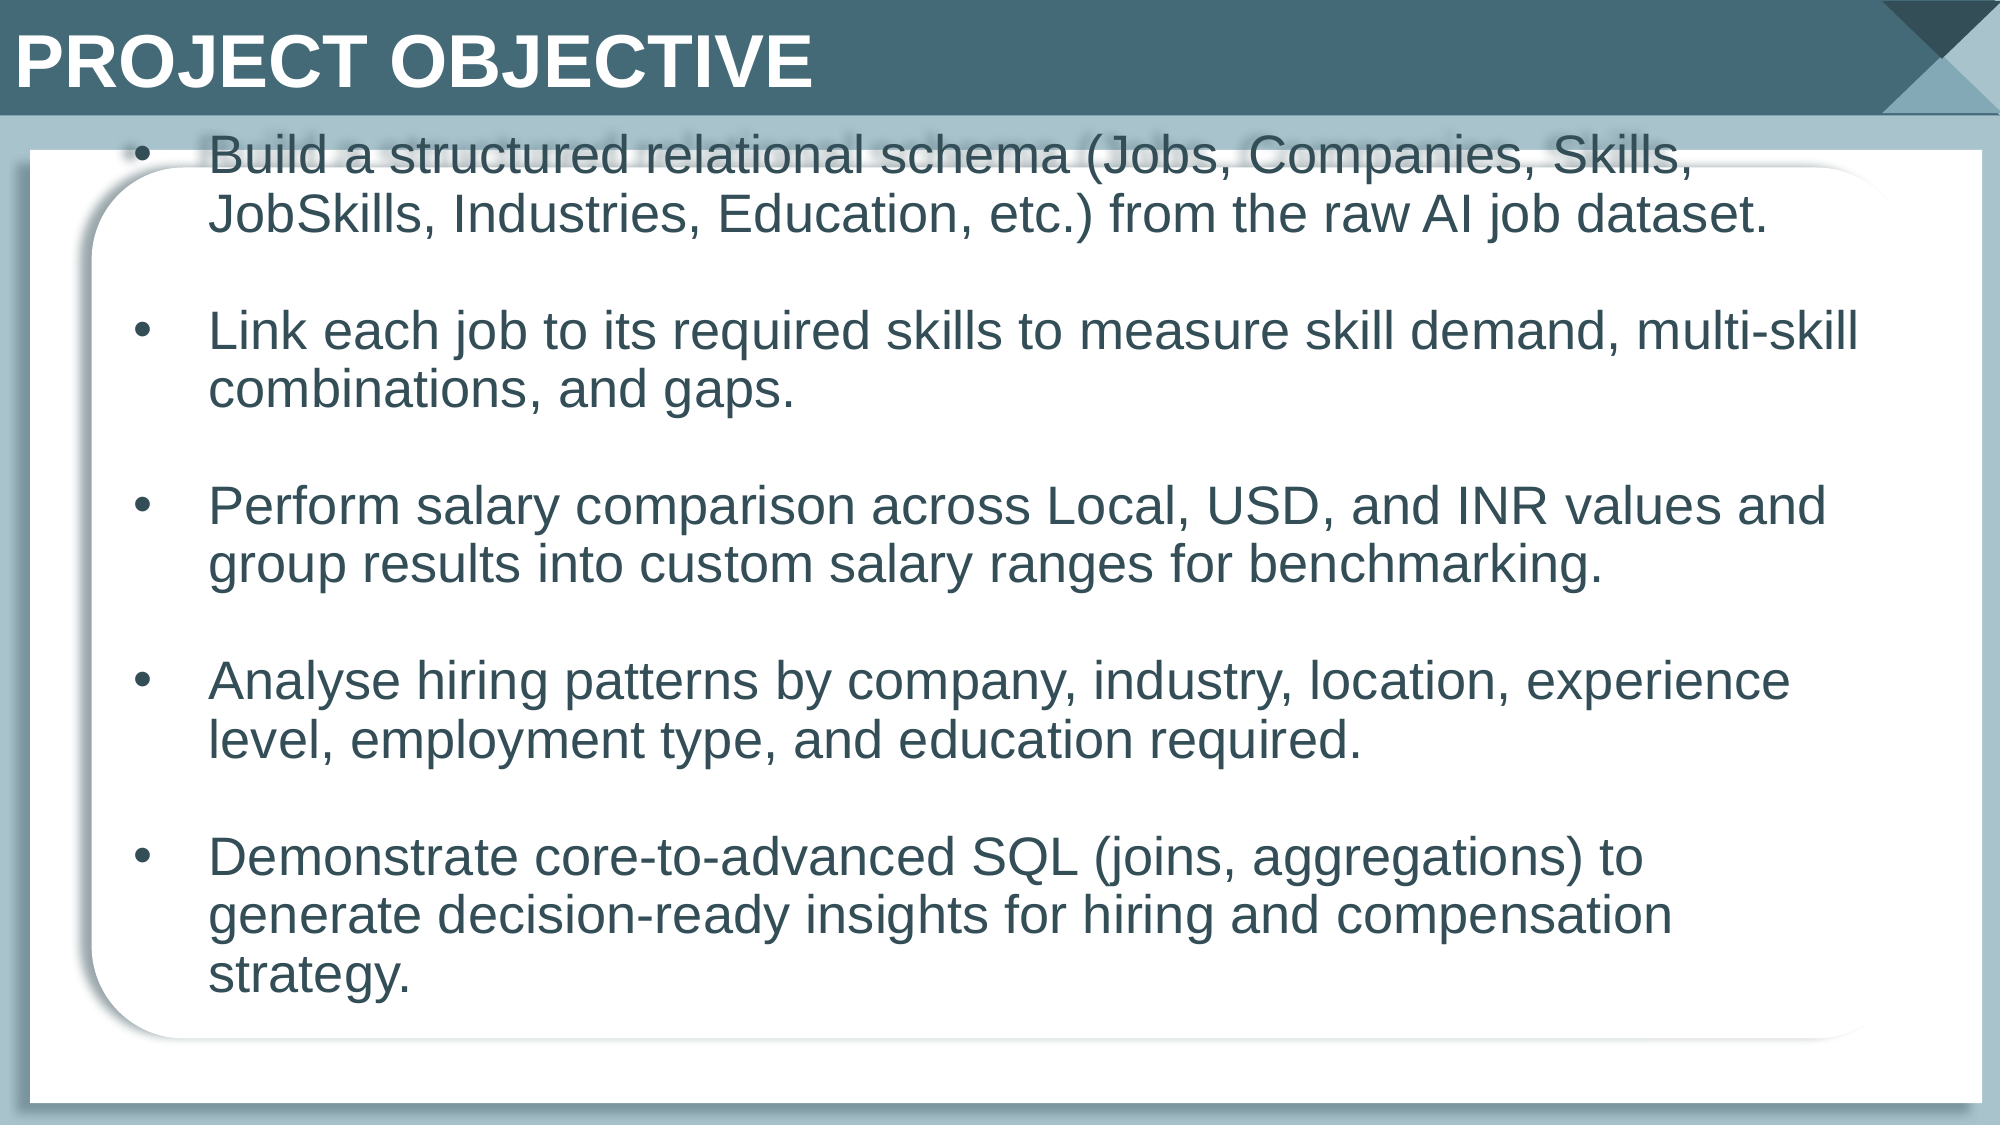

PROJECT OBJECTIVE

Build a structured relational schema (Jobs, Companies, Skills, JobSkills, Industries, Education, etc.) from the raw AI job dataset.

Link each job to its required skills to measure skill demand, multi-skill combinations, and gaps.

Perform salary comparison across Local, USD, and INR values and group results into custom salary ranges for benchmarking.

Analyse hiring patterns by company, industry, location, experience level, employment type, and education required.

Demonstrate core-to-advanced SQL (joins, aggregations) to generate decision-ready insights for hiring and compensation strategy.